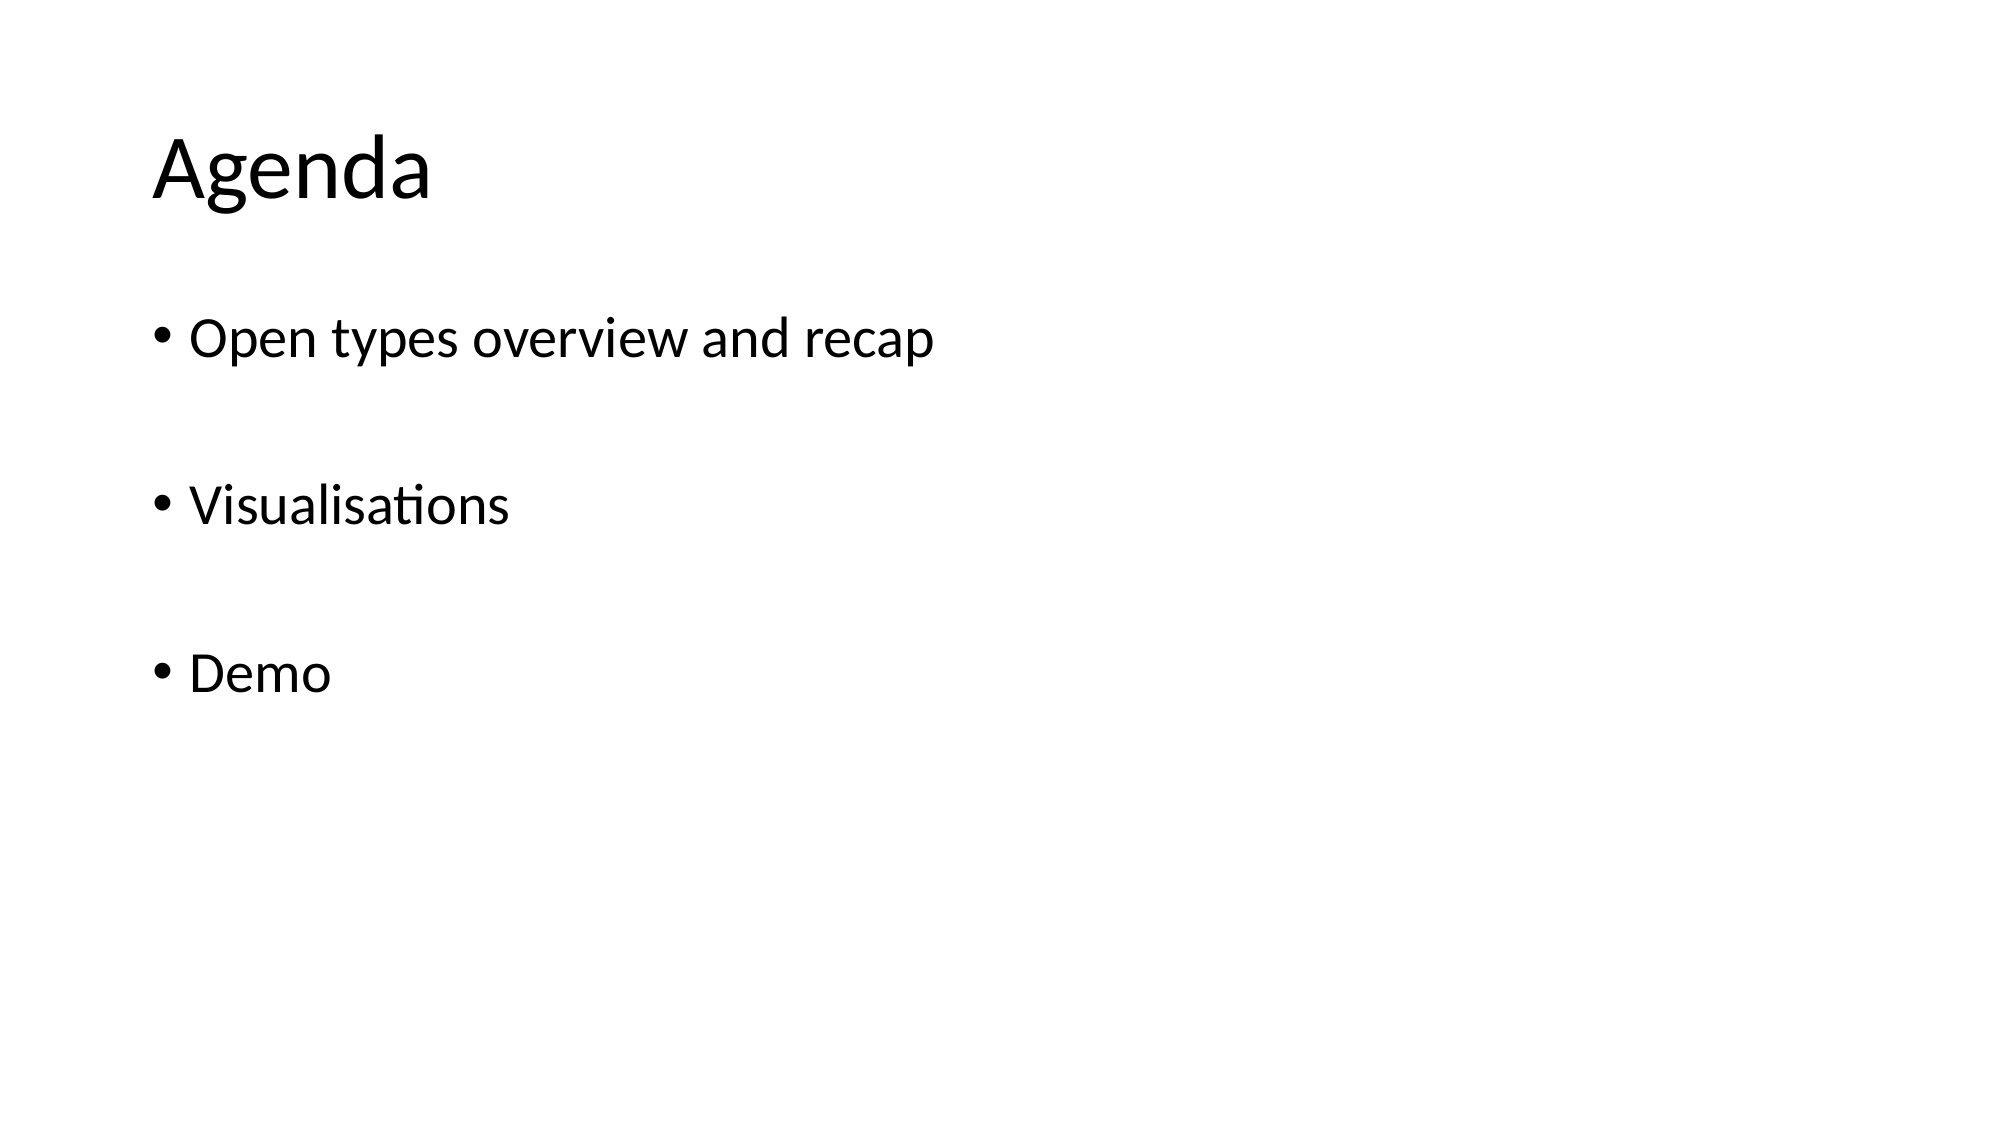

# Agenda
Open types overview and recap

Visualisations

Demo